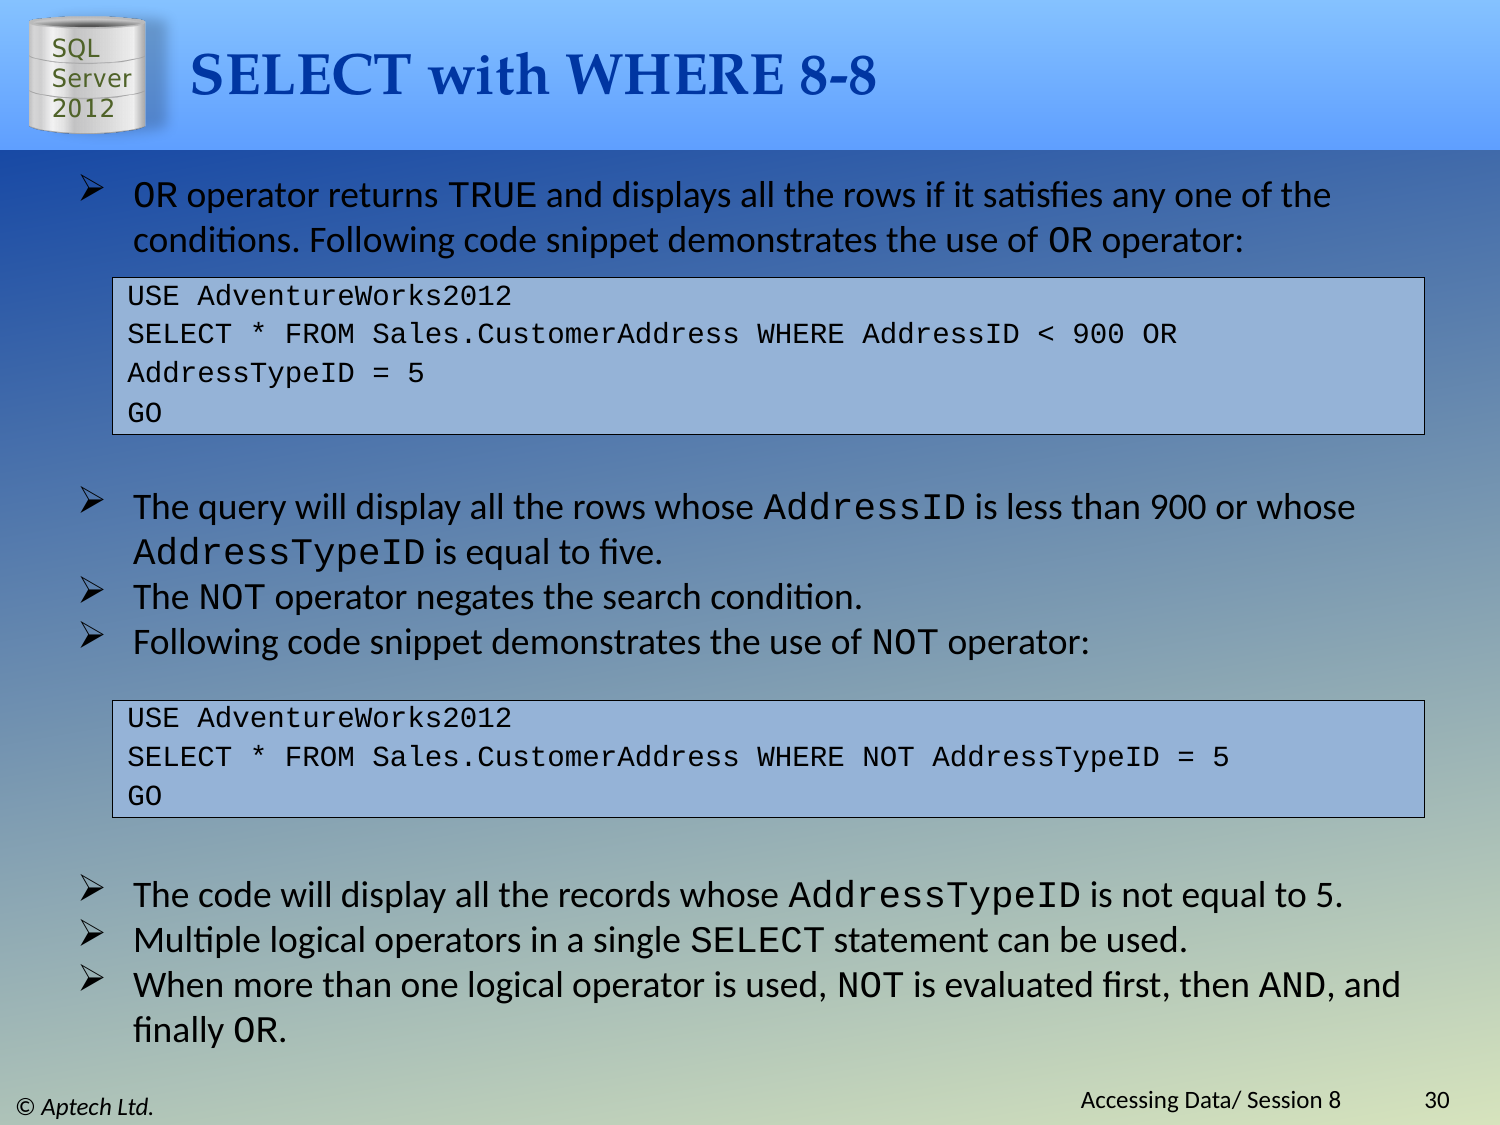

# SELECT with WHERE 8-8
OR operator returns TRUE and displays all the rows if it satisfies any one of the conditions. Following code snippet demonstrates the use of OR operator:
USE AdventureWorks2012
SELECT * FROM Sales.CustomerAddress WHERE AddressID < 900 OR
AddressTypeID = 5
GO
The query will display all the rows whose AddressID is less than 900 or whose AddressTypeID is equal to five.
The NOT operator negates the search condition.
Following code snippet demonstrates the use of NOT operator:
USE AdventureWorks2012
SELECT * FROM Sales.CustomerAddress WHERE NOT AddressTypeID = 5
GO
The code will display all the records whose AddressTypeID is not equal to 5.
Multiple logical operators in a single SELECT statement can be used.
When more than one logical operator is used, NOT is evaluated first, then AND, and finally OR.
Accessing Data/ Session 8
30